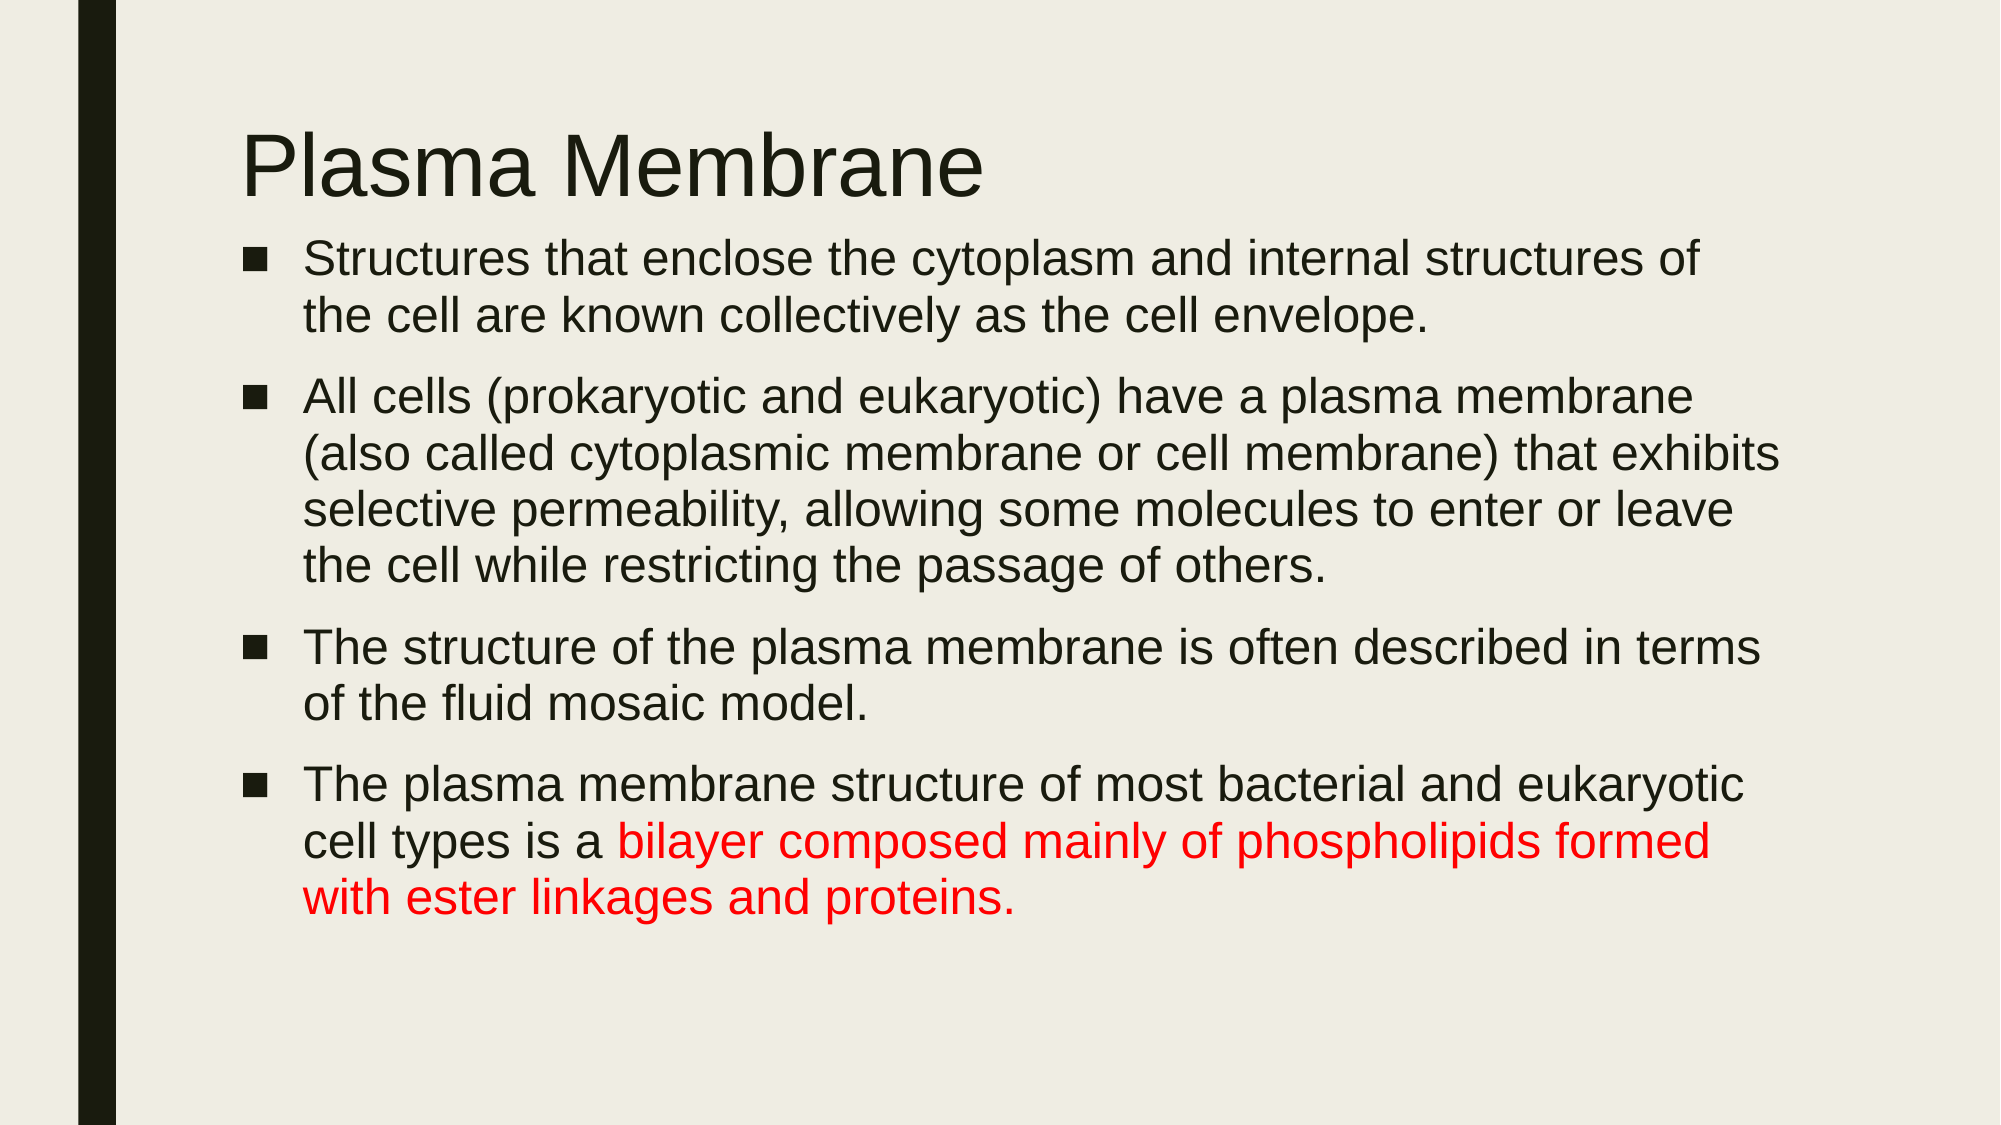

# Plasma Membrane
Structures that enclose the cytoplasm and internal structures of the cell are known collectively as the cell envelope.
All cells (prokaryotic and eukaryotic) have a plasma membrane (also called cytoplasmic membrane or cell membrane) that exhibits selective permeability, allowing some molecules to enter or leave the cell while restricting the passage of others.
The structure of the plasma membrane is often described in terms of the fluid mosaic model.
The plasma membrane structure of most bacterial and eukaryotic cell types is a bilayer composed mainly of phospholipids formed with ester linkages and proteins.